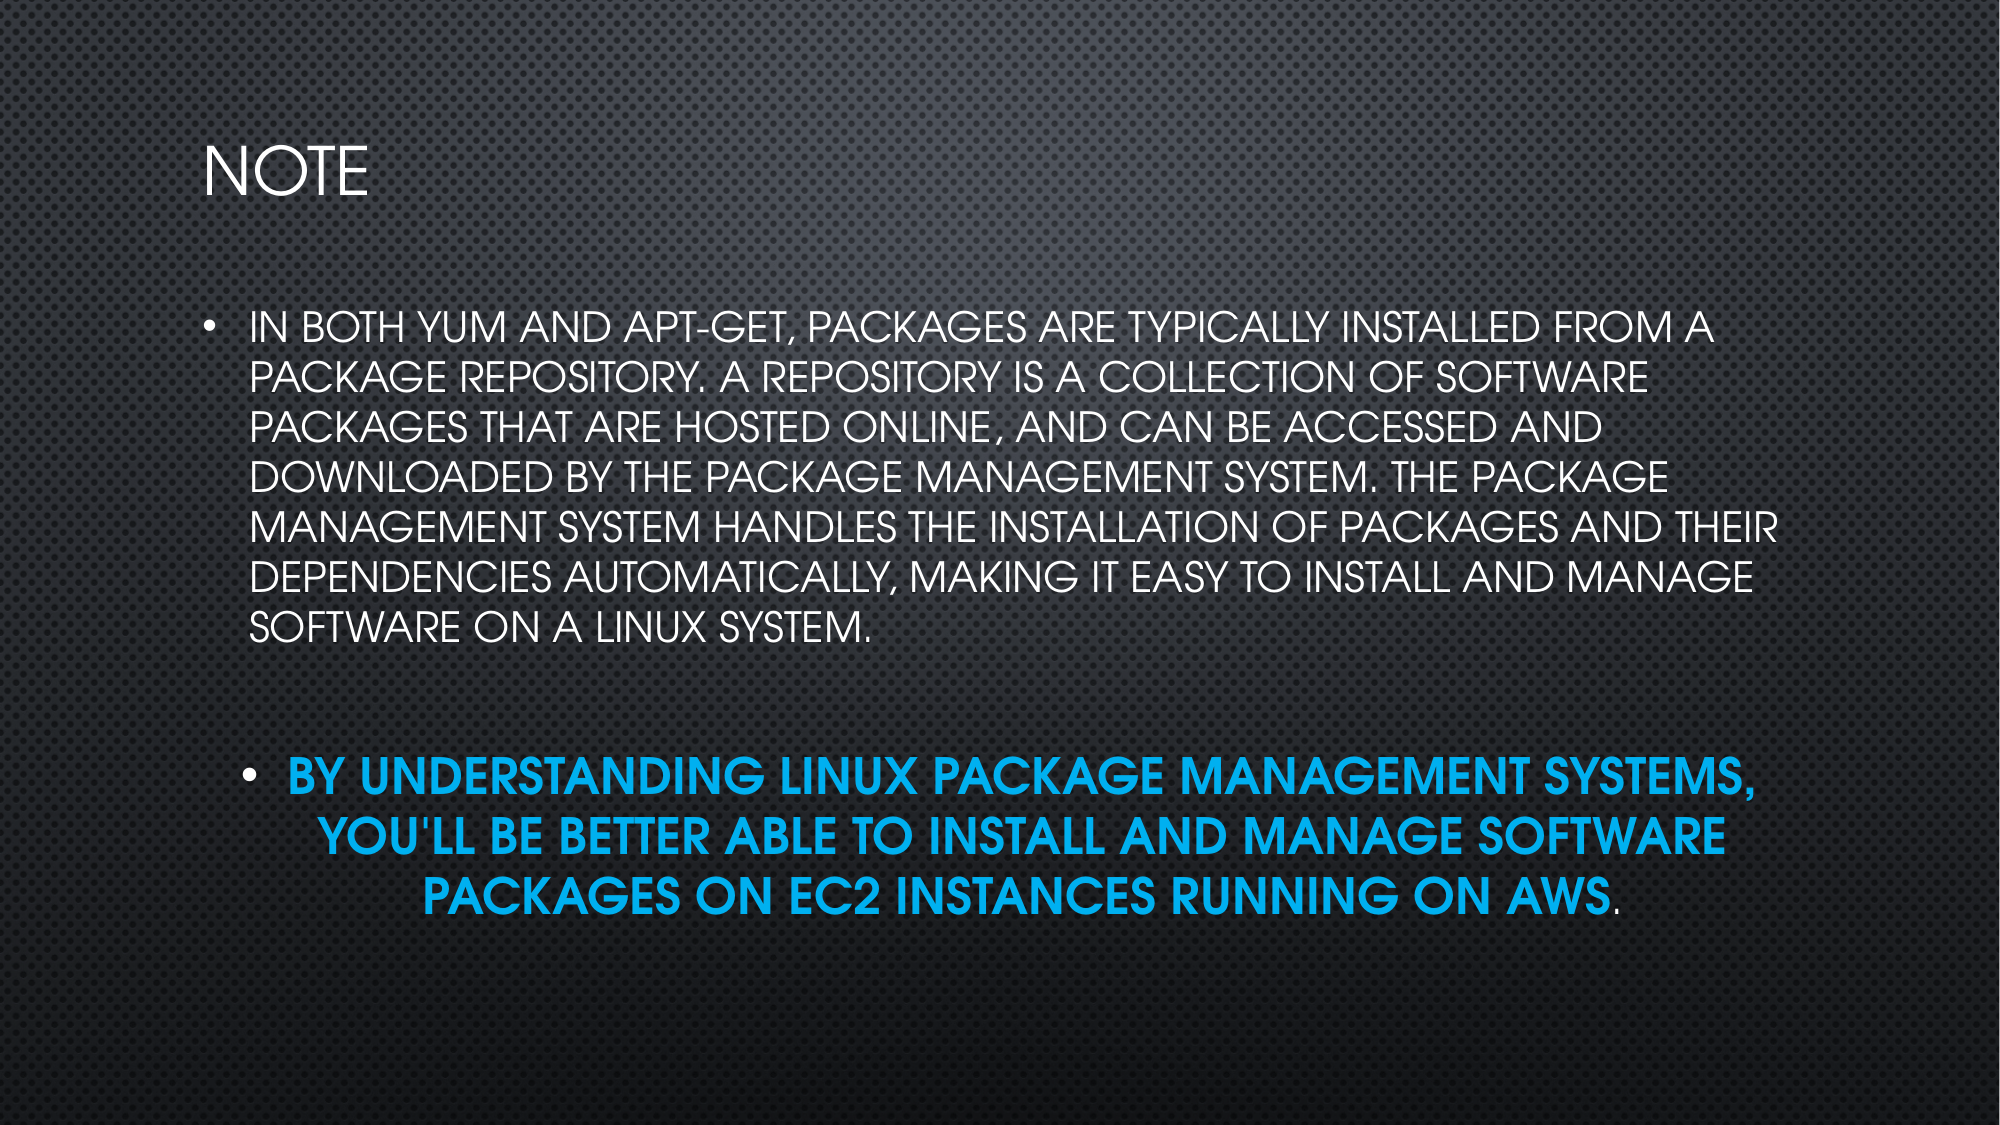

# NOTE
In both yum and apt-get, packages are typically installed from a package repository. A repository is a collection of software packages that are hosted online, and can be accessed and downloaded by the package management system. The package management system handles the installation of packages and their dependencies automatically, making it easy to install and manage software on a Linux system.

By understanding Linux package management systems, you'll be better able to install and manage software packages on EC2 instances running on AWS.